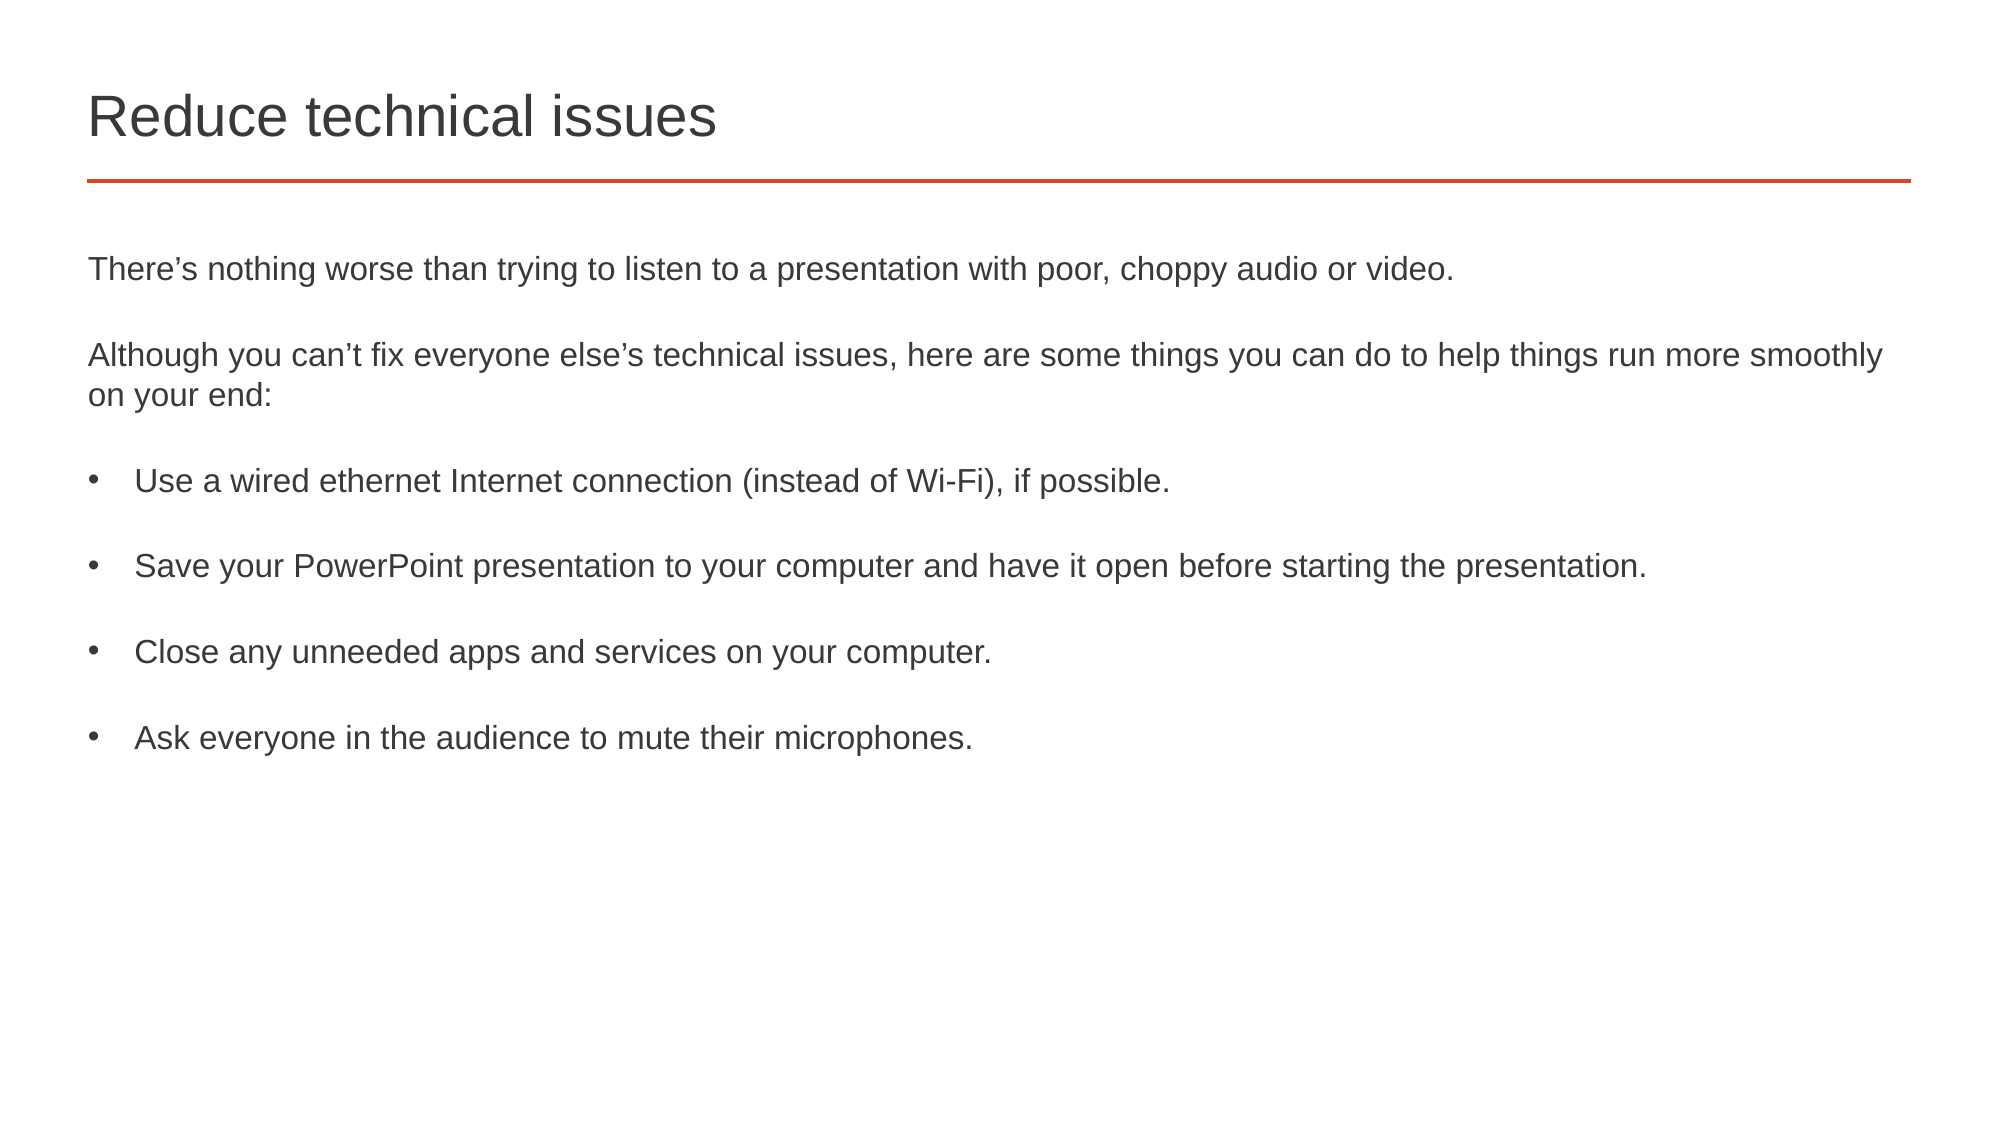

# Reduce technical issues
There’s nothing worse than trying to listen to a presentation with poor, choppy audio or video.
Although you can’t fix everyone else’s technical issues, here are some things you can do to help things run more smoothly on your end:
Use a wired ethernet Internet connection (instead of Wi-Fi), if possible.
Save your PowerPoint presentation to your computer and have it open before starting the presentation.
Close any unneeded apps and services on your computer.
Ask everyone in the audience to mute their microphones.